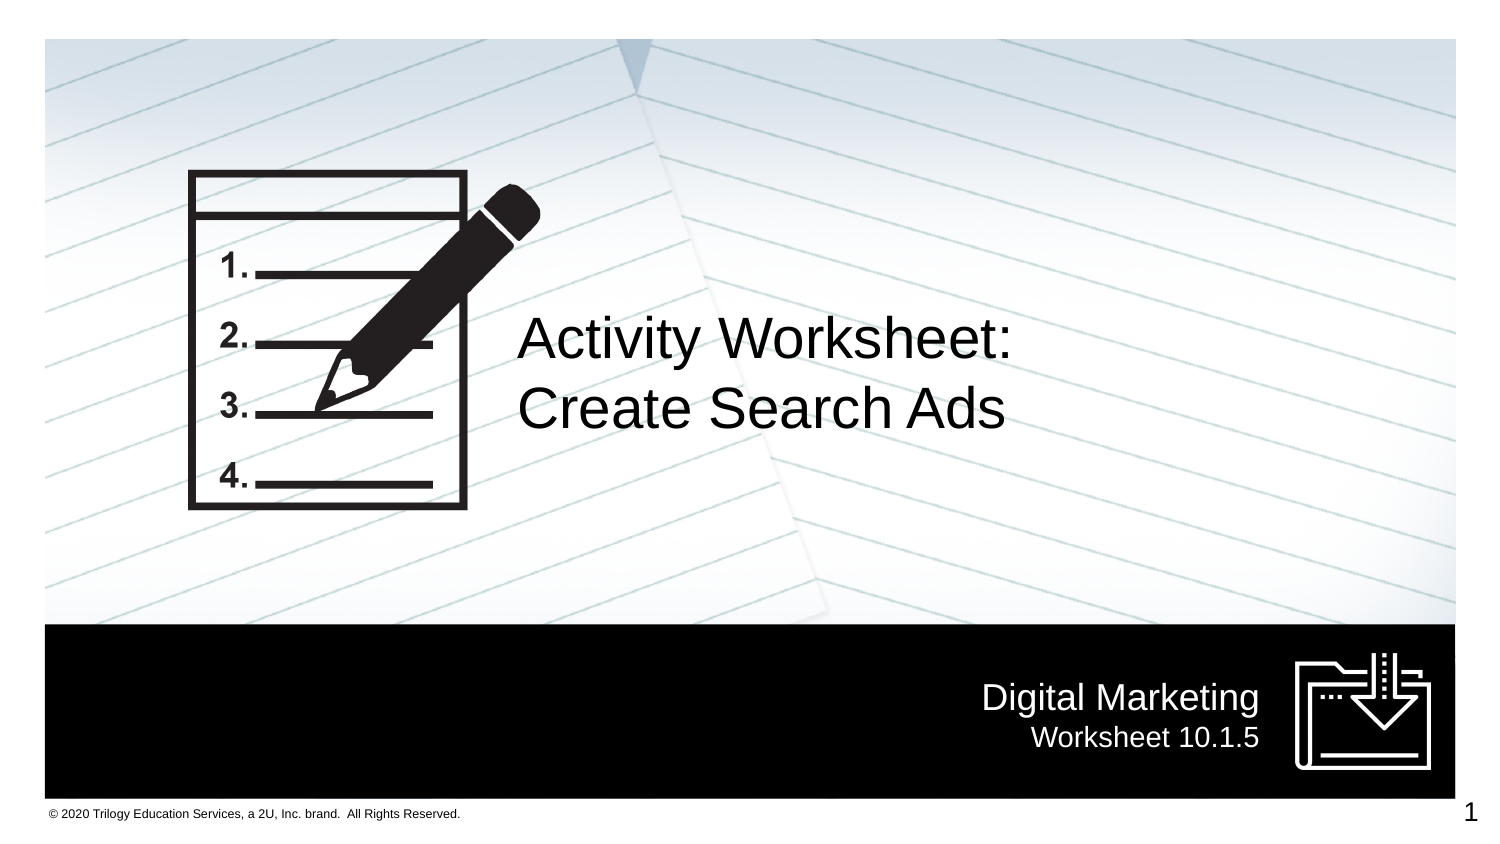

# Activity Worksheet:
Create Search Ads
Worksheet 10.1.5
1